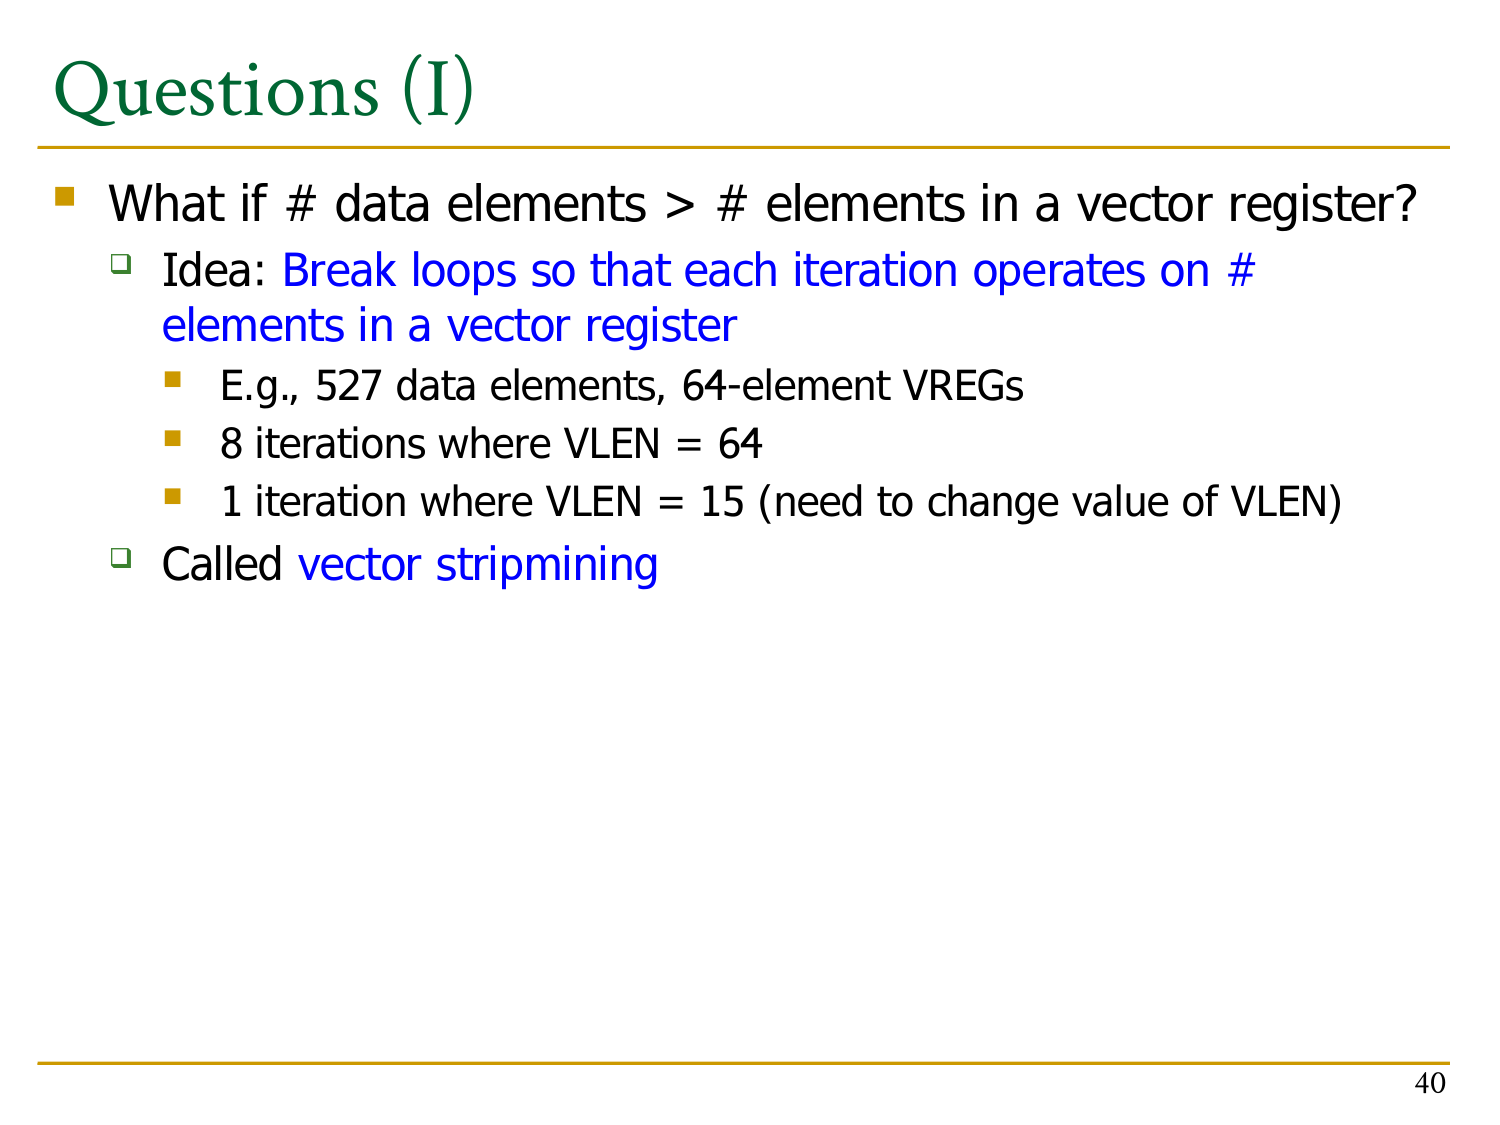

# Questions (I)
What if # data elements > # elements in a vector register?
Idea: Break loops so that each iteration operates on # elements in a vector register
E.g., 527 data elements, 64-element VREGs
8 iterations where VLEN = 64
1 iteration where VLEN = 15 (need to change value of VLEN)
Called vector stripmining

40